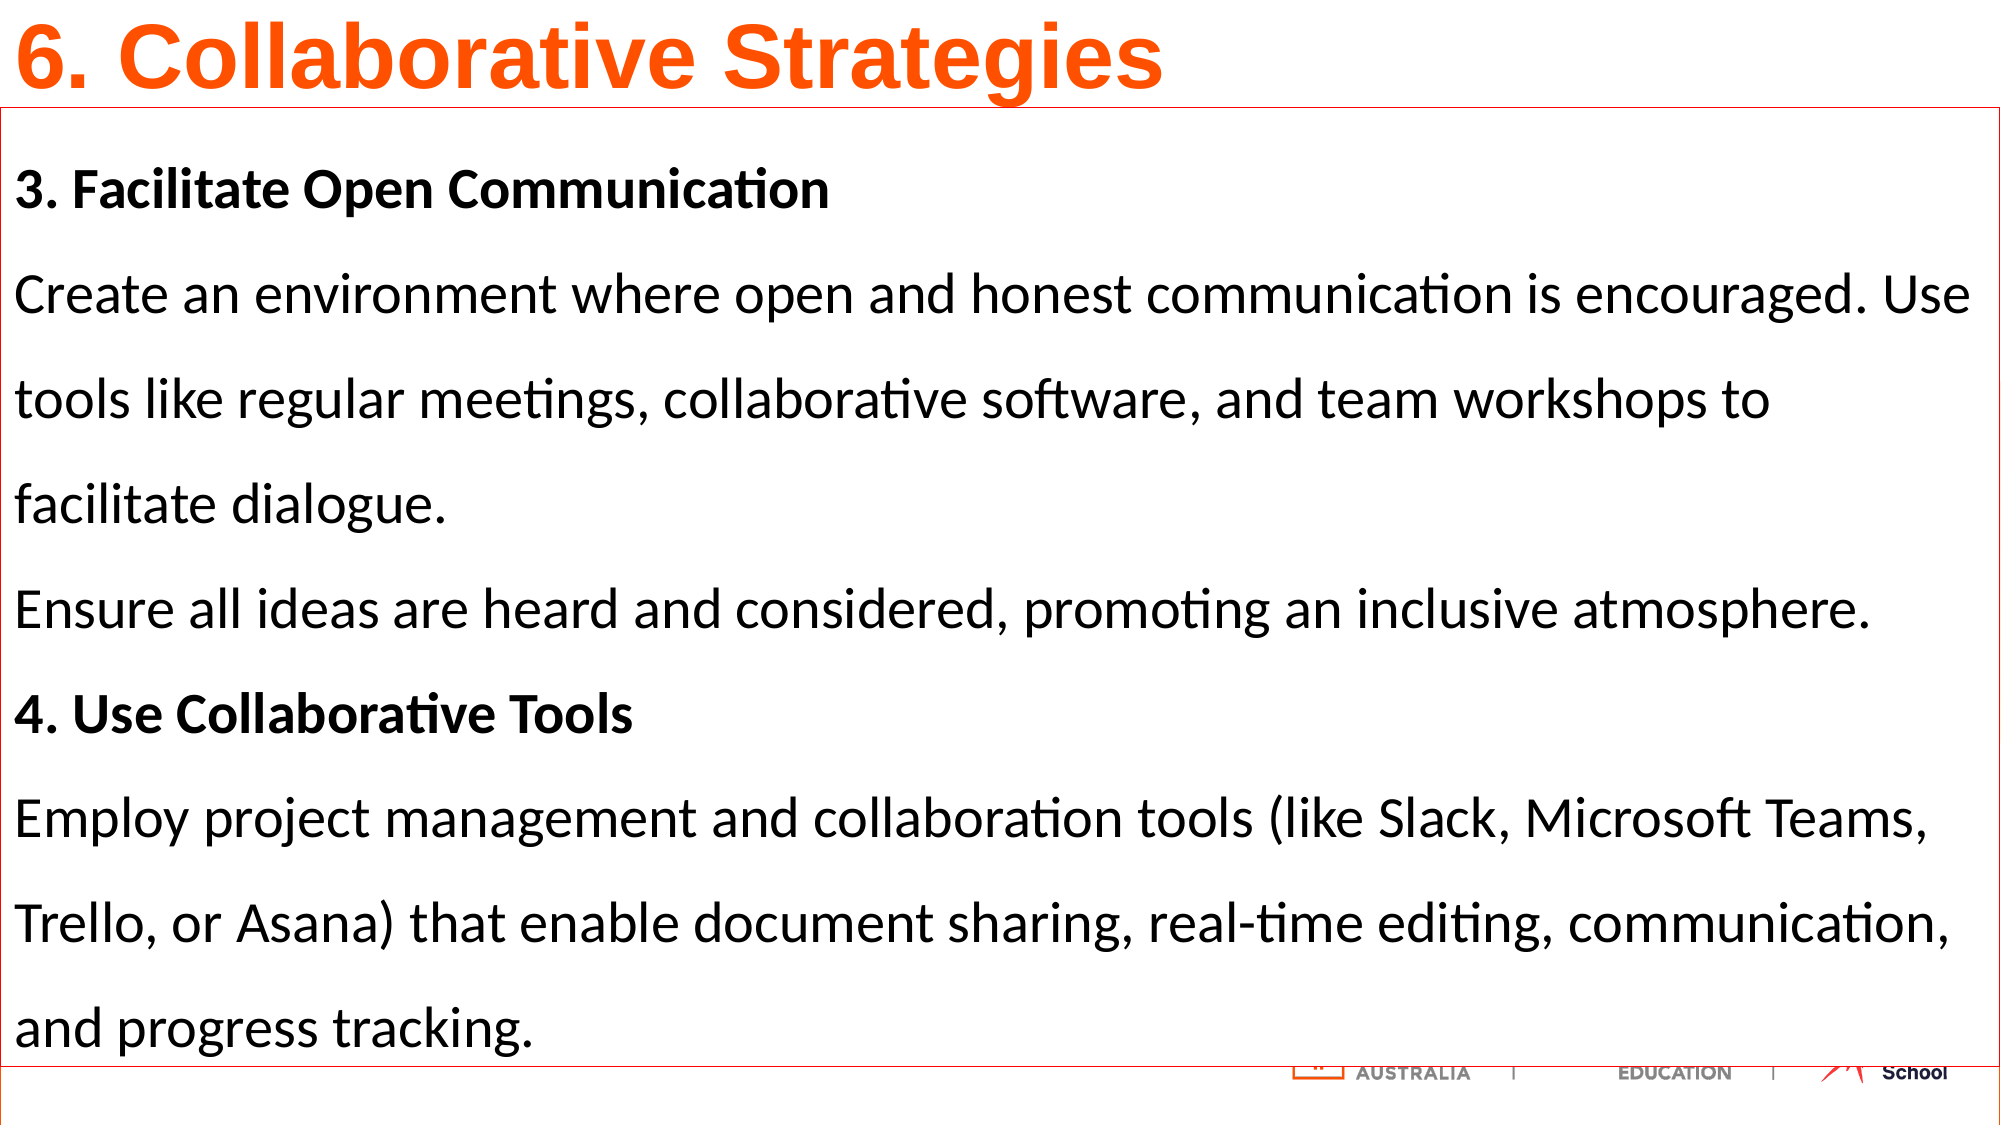

# 6. Collaborative Strategies

3. Facilitate Open Communication
Create an environment where open and honest communication is encouraged. Use tools like regular meetings, collaborative software, and team workshops to facilitate dialogue.
Ensure all ideas are heard and considered, promoting an inclusive atmosphere.
4. Use Collaborative Tools
Employ project management and collaboration tools (like Slack, Microsoft Teams, Trello, or Asana) that enable document sharing, real-time editing, communication, and progress tracking.